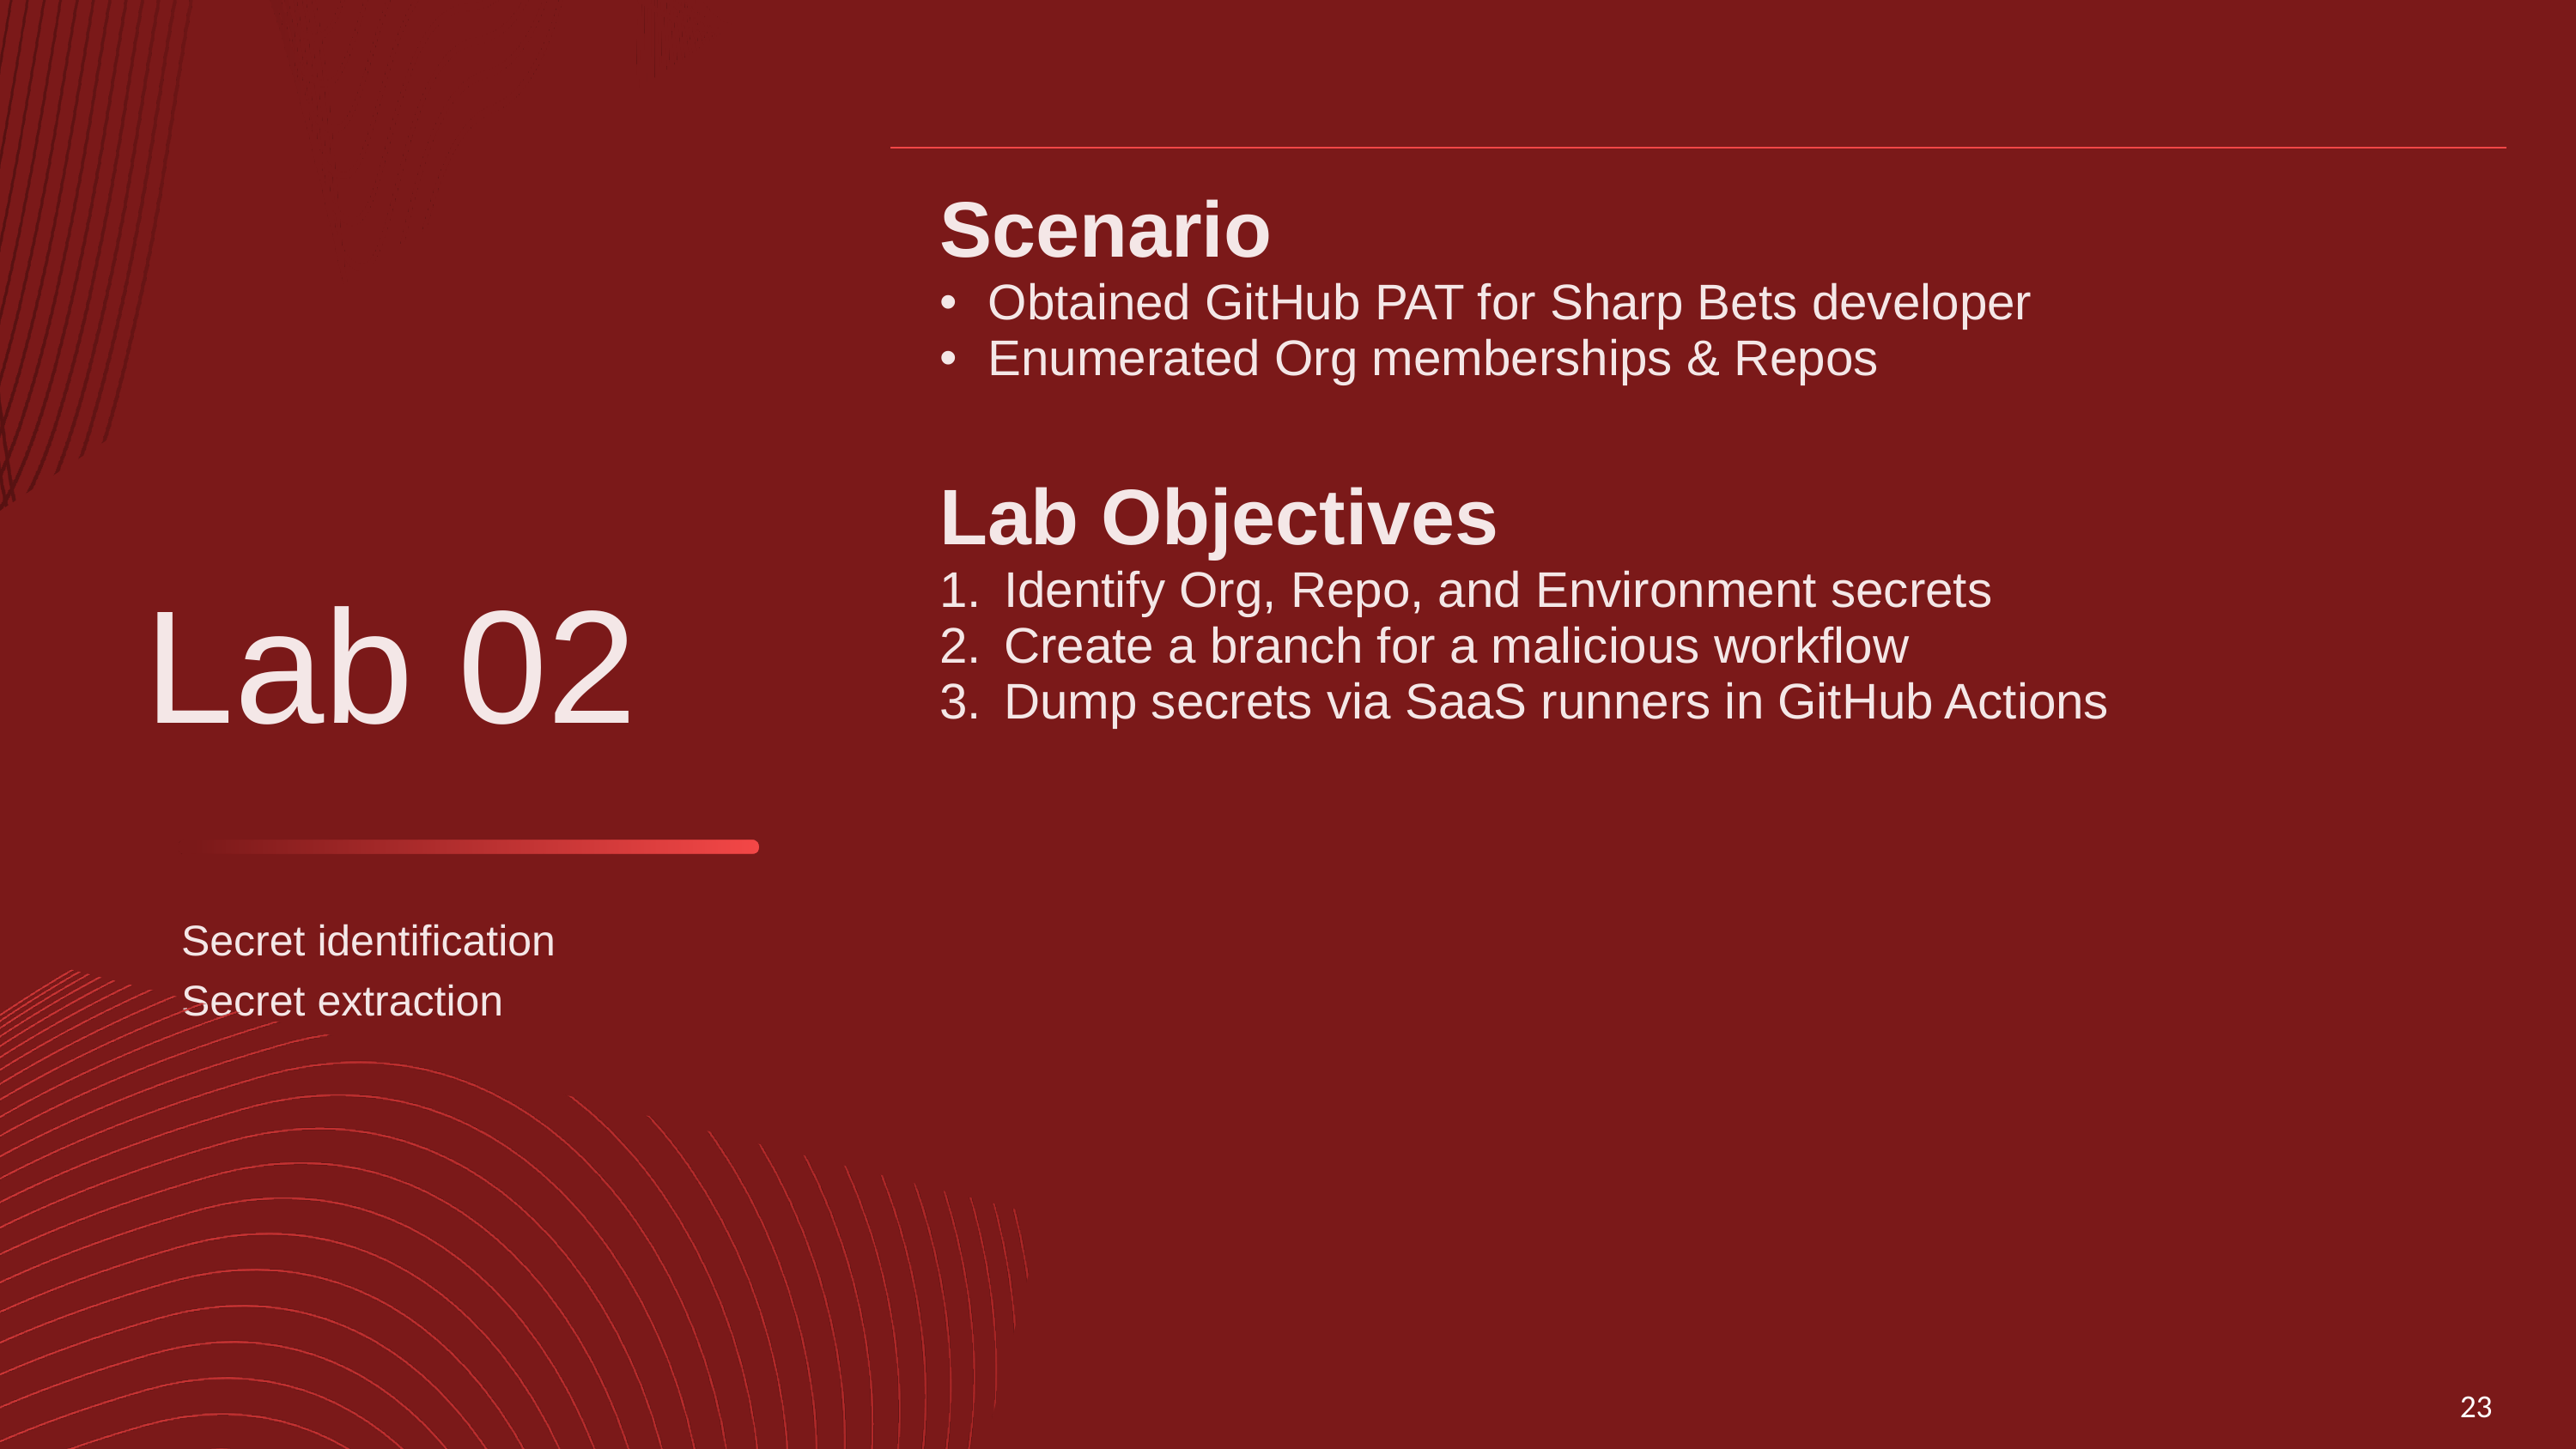

| Scenario Obtained GitHub PAT for Sharp Bets developer Enumerated Org memberships & Repos Lab Objectives Identify Org, Repo, and Environment secrets Create a branch for a malicious workflow Dump secrets via SaaS runners in GitHub Actions |
| --- |

Lab 02

Secret identification
Secret extraction

23